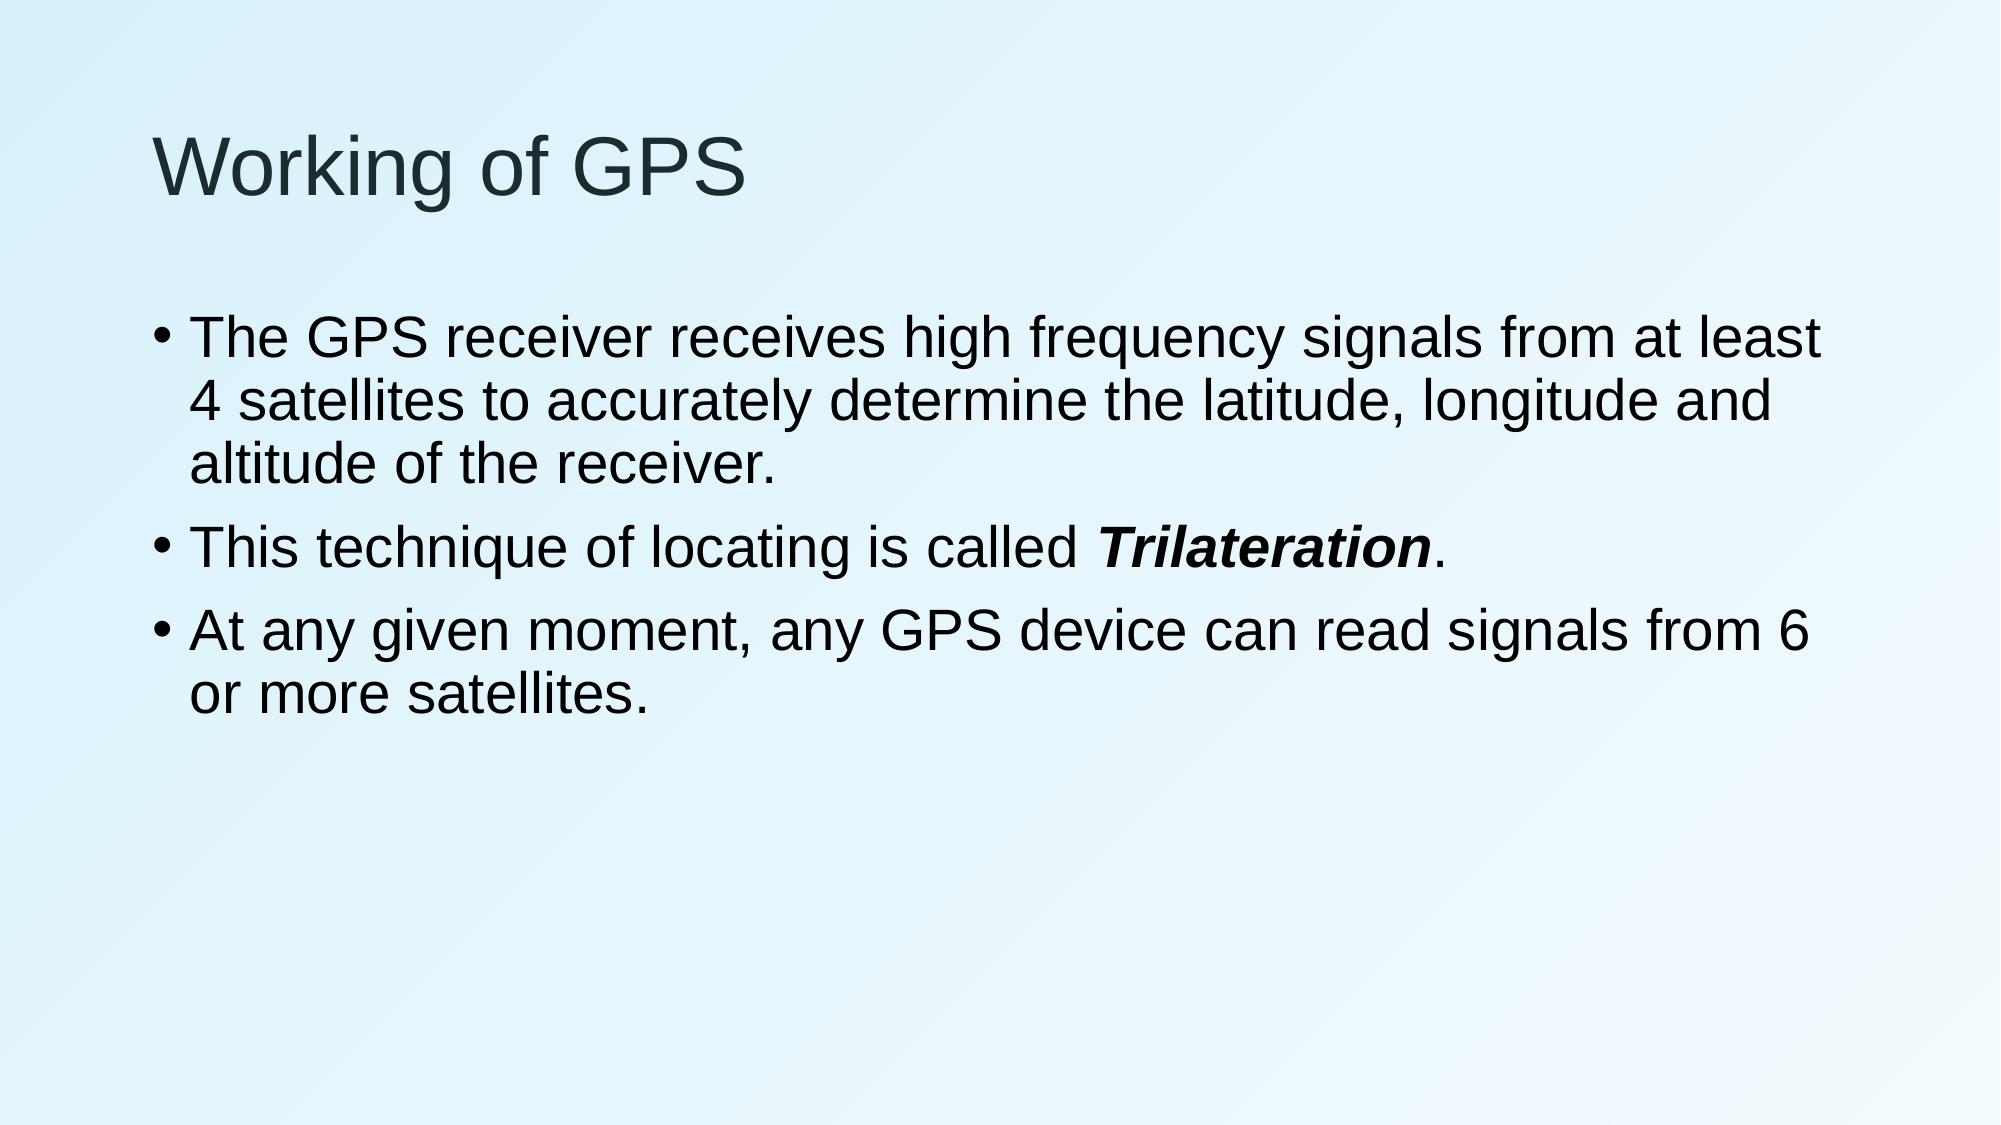

# Working of GPS
The GPS receiver receives high frequency signals from at least 4 satellites to accurately determine the latitude, longitude and altitude of the receiver.
This technique of locating is called Trilateration.
At any given moment, any GPS device can read signals from 6 or more satellites.